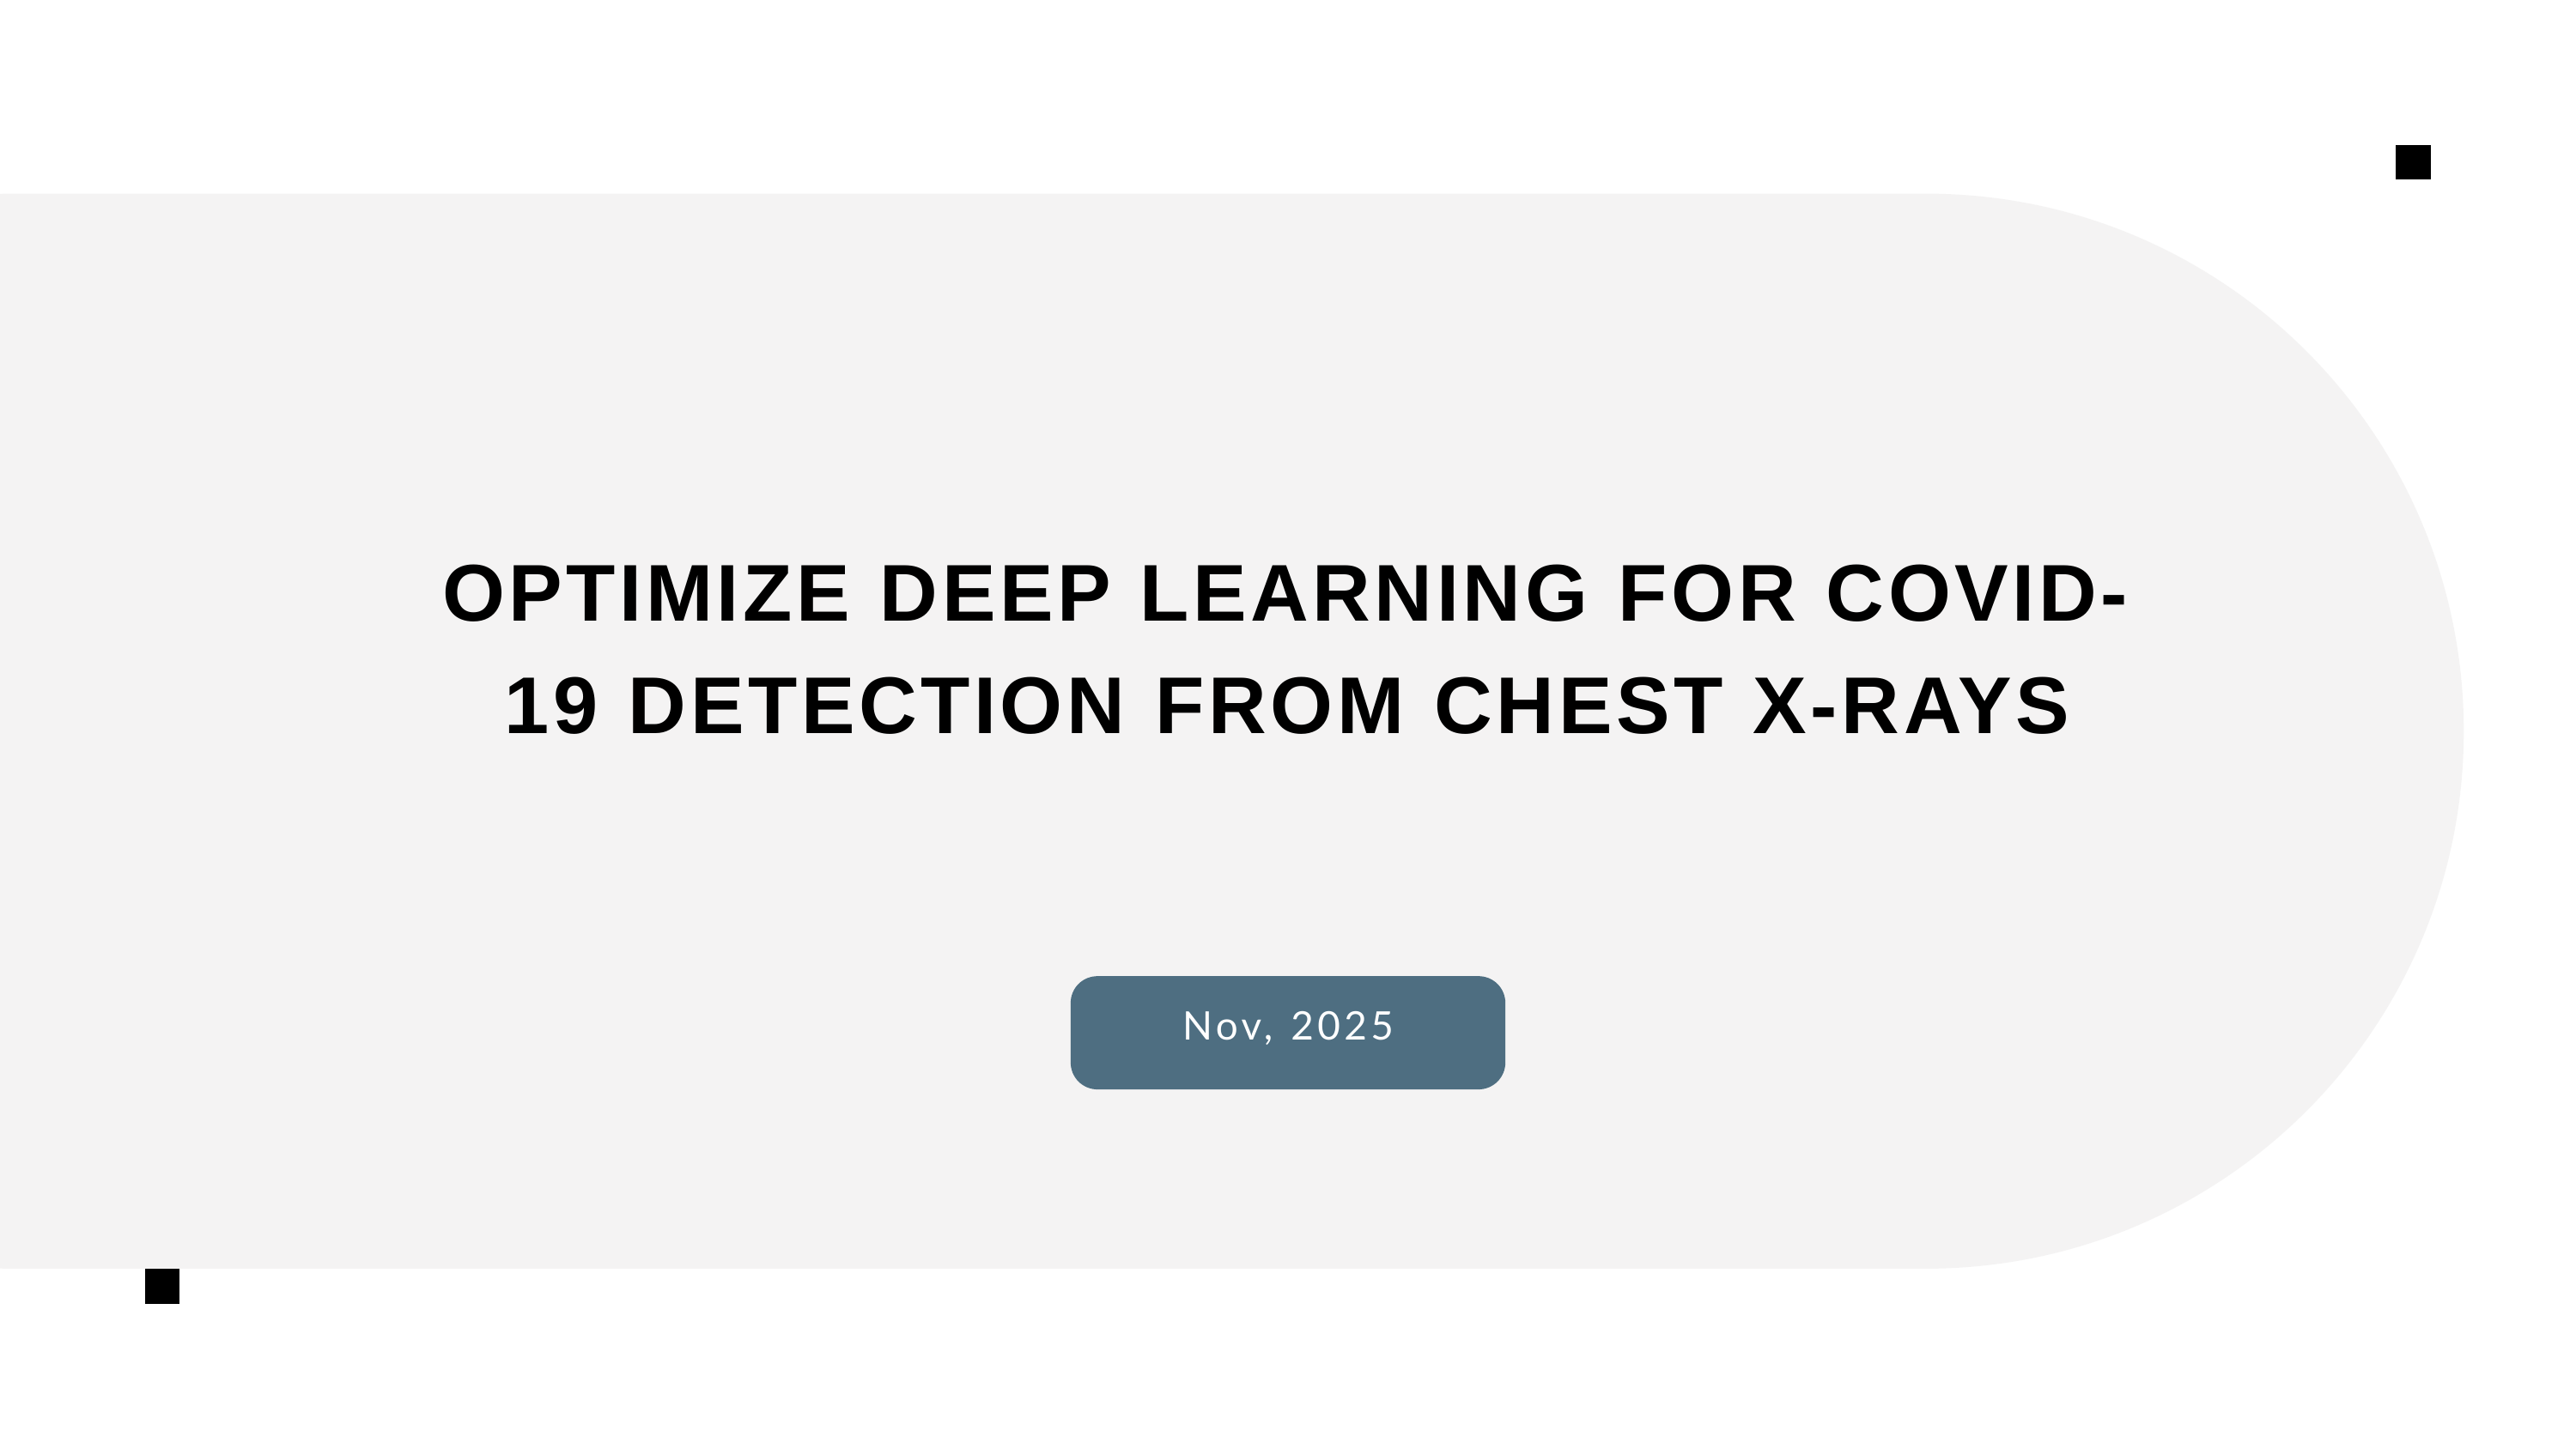

OPTIMIZE DEEP LEARNING FOR COVID-19 DETECTION FROM CHEST X-RAYS

Nov, 2025